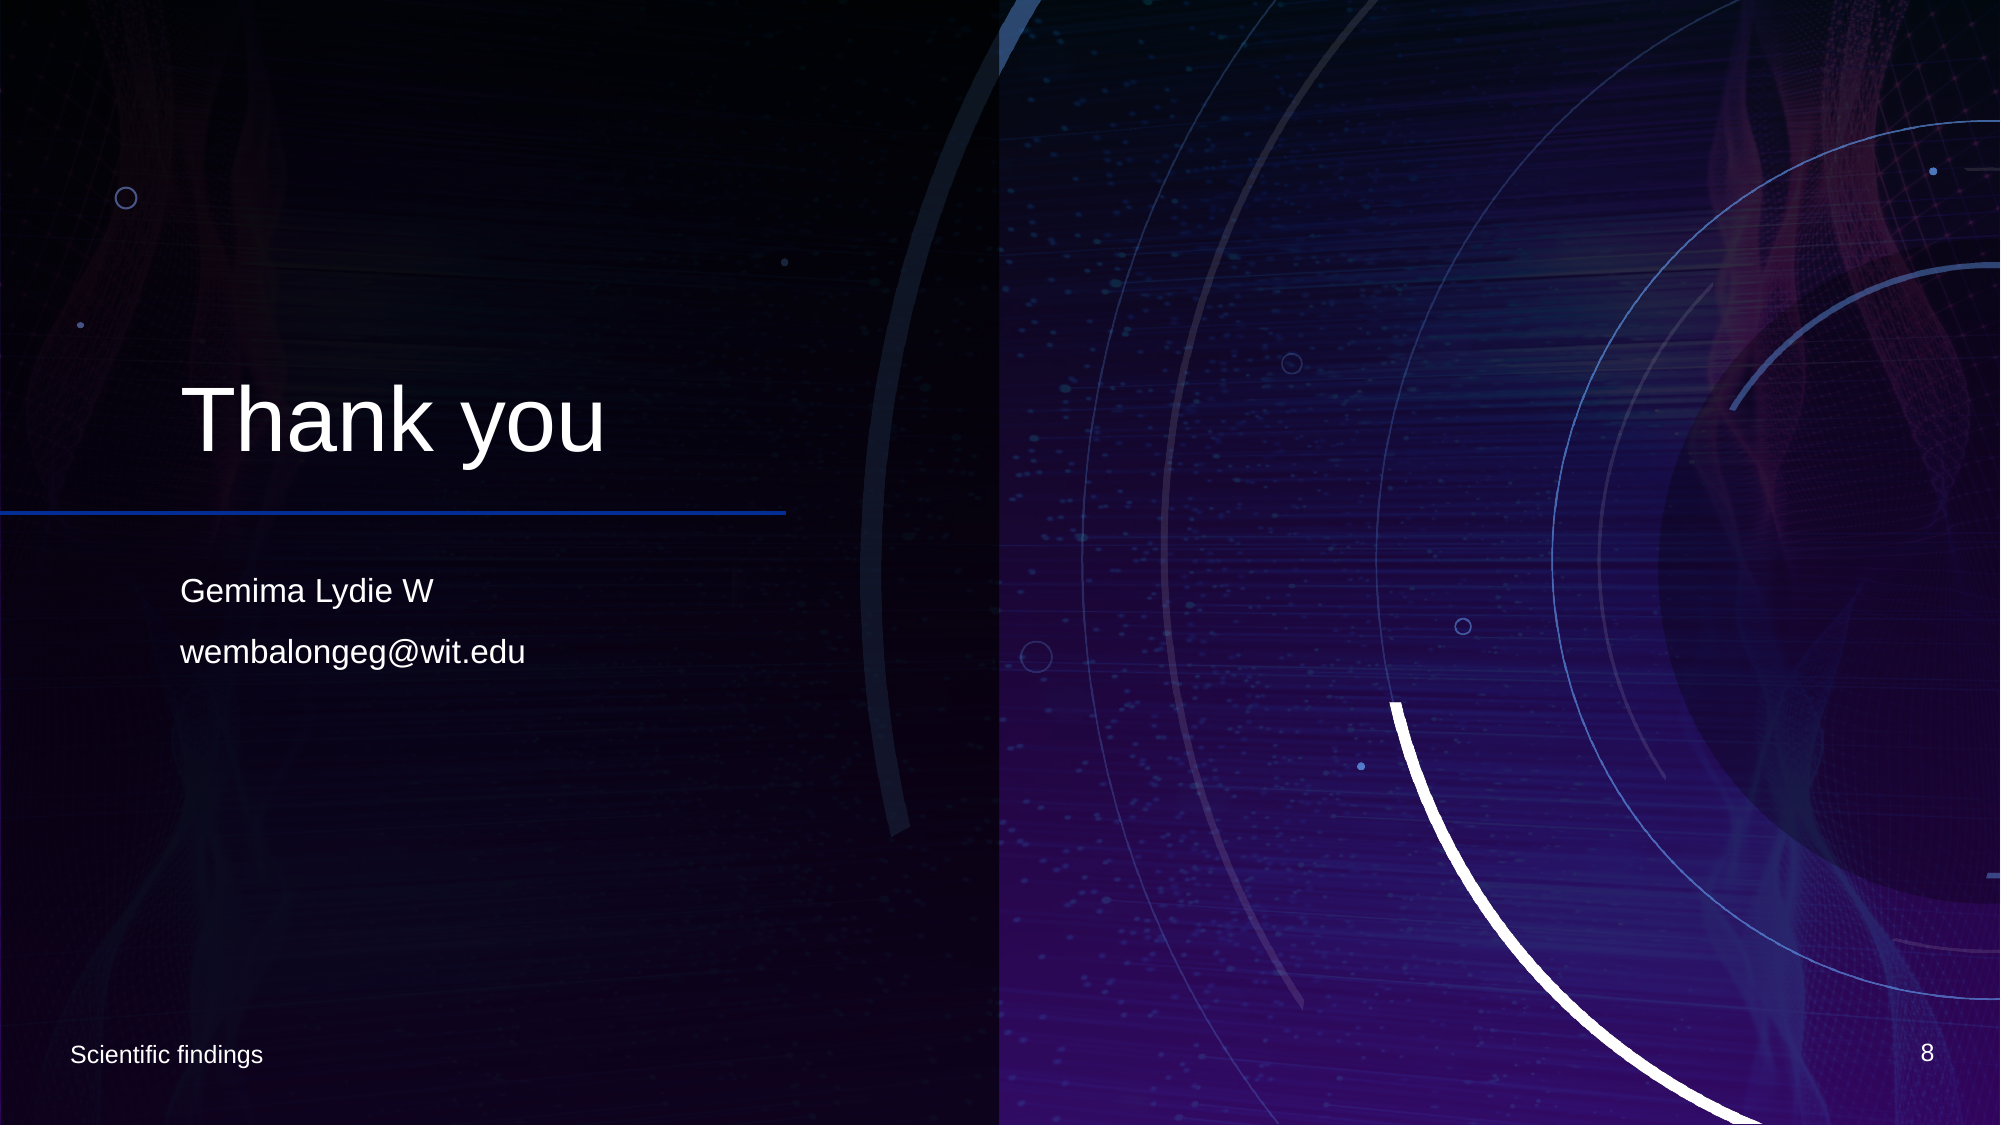

# Thank you
Gemima Lydie W
wembalongeg@wit.edu

8
Scientific findings